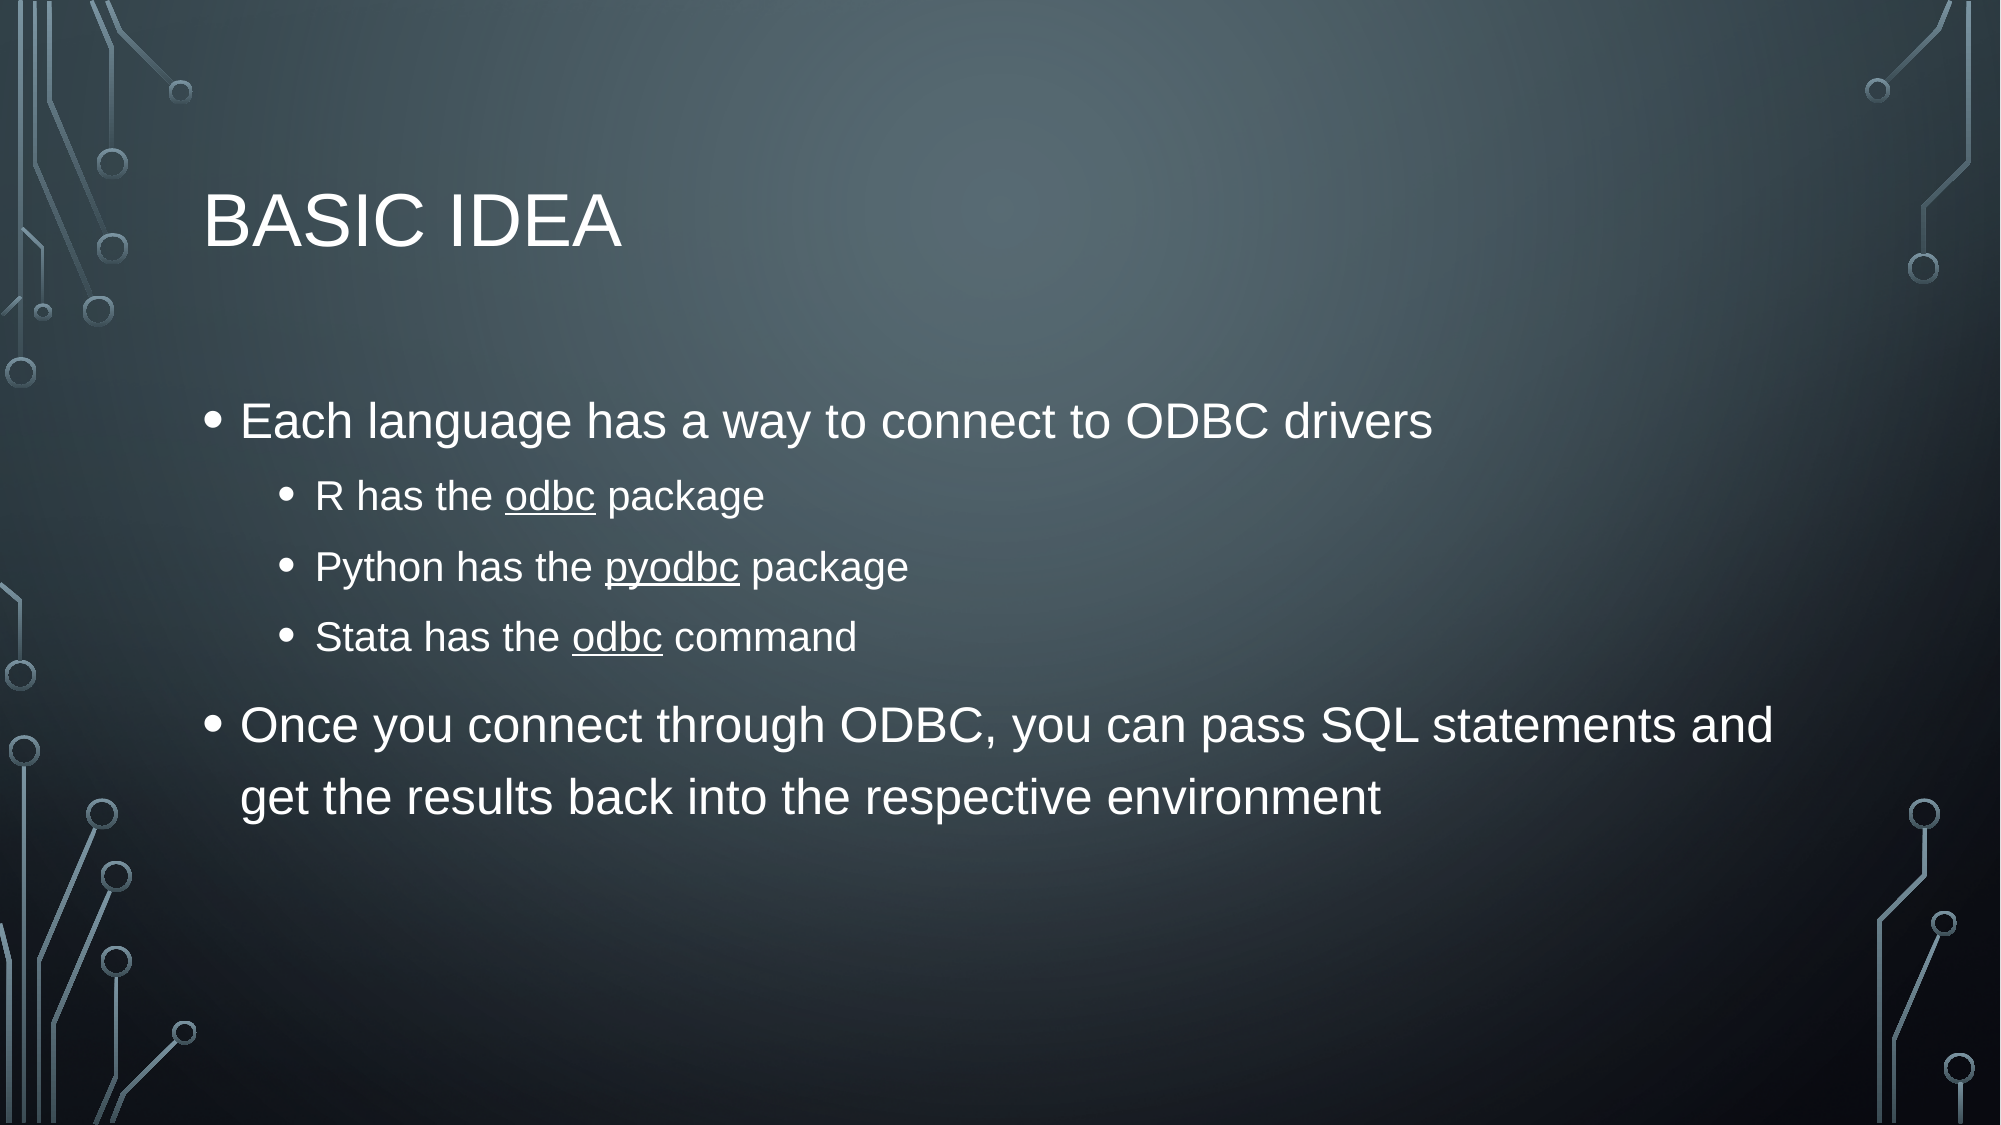

# Basic idea
Each language has a way to connect to ODBC drivers
R has the odbc package
Python has the pyodbc package
Stata has the odbc command
Once you connect through ODBC, you can pass SQL statements and get the results back into the respective environment